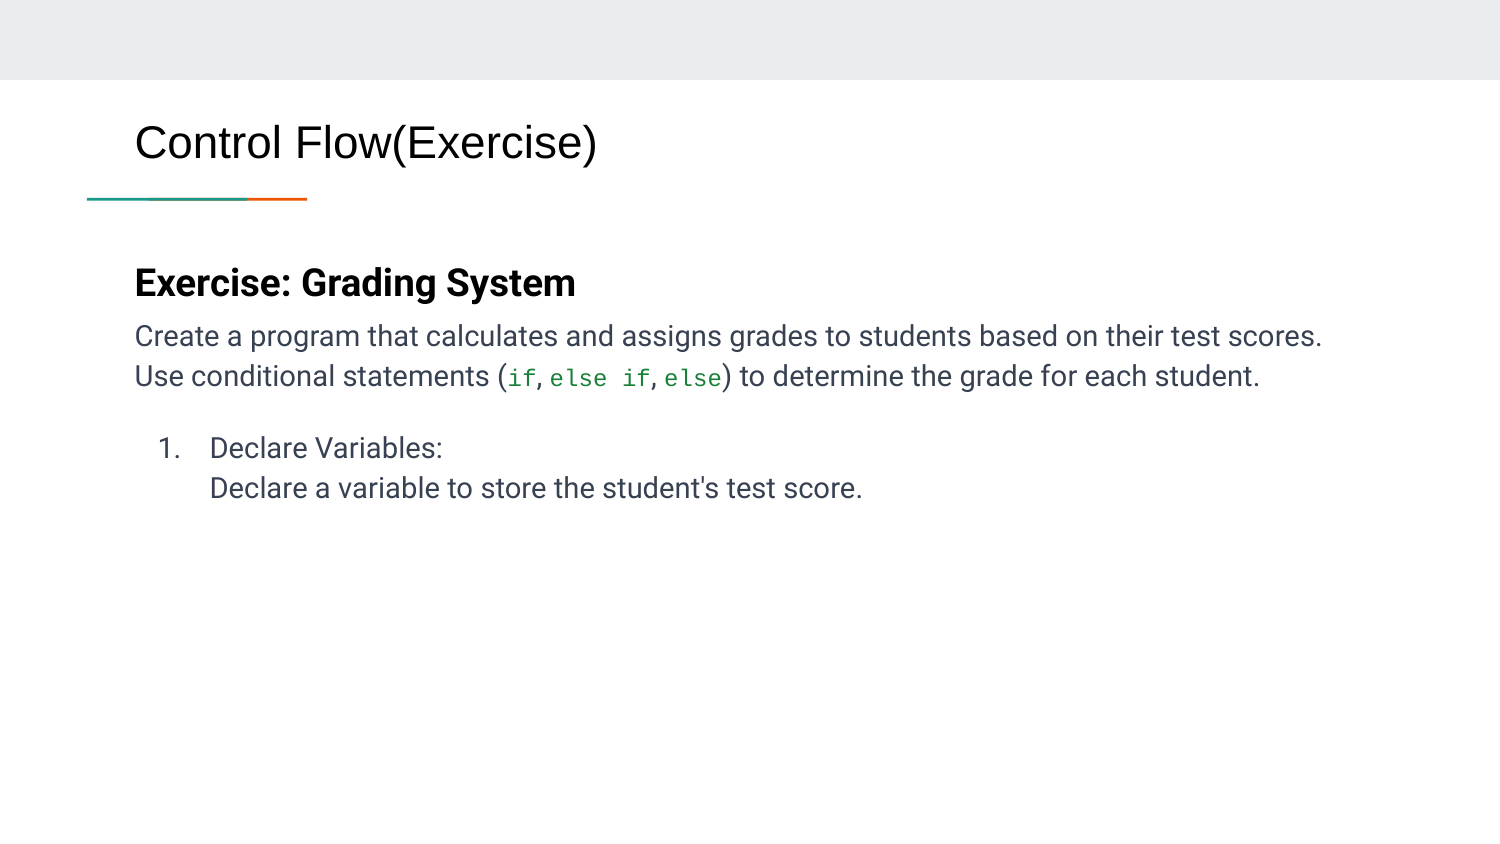

# Control Flow(Exercise)

Exercise: Grading System
Create a program that calculates and assigns grades to students based on their test scores. Use conditional statements (if, else if, else) to determine the grade for each student.
Declare Variables:
Declare a variable to store the student's test score.